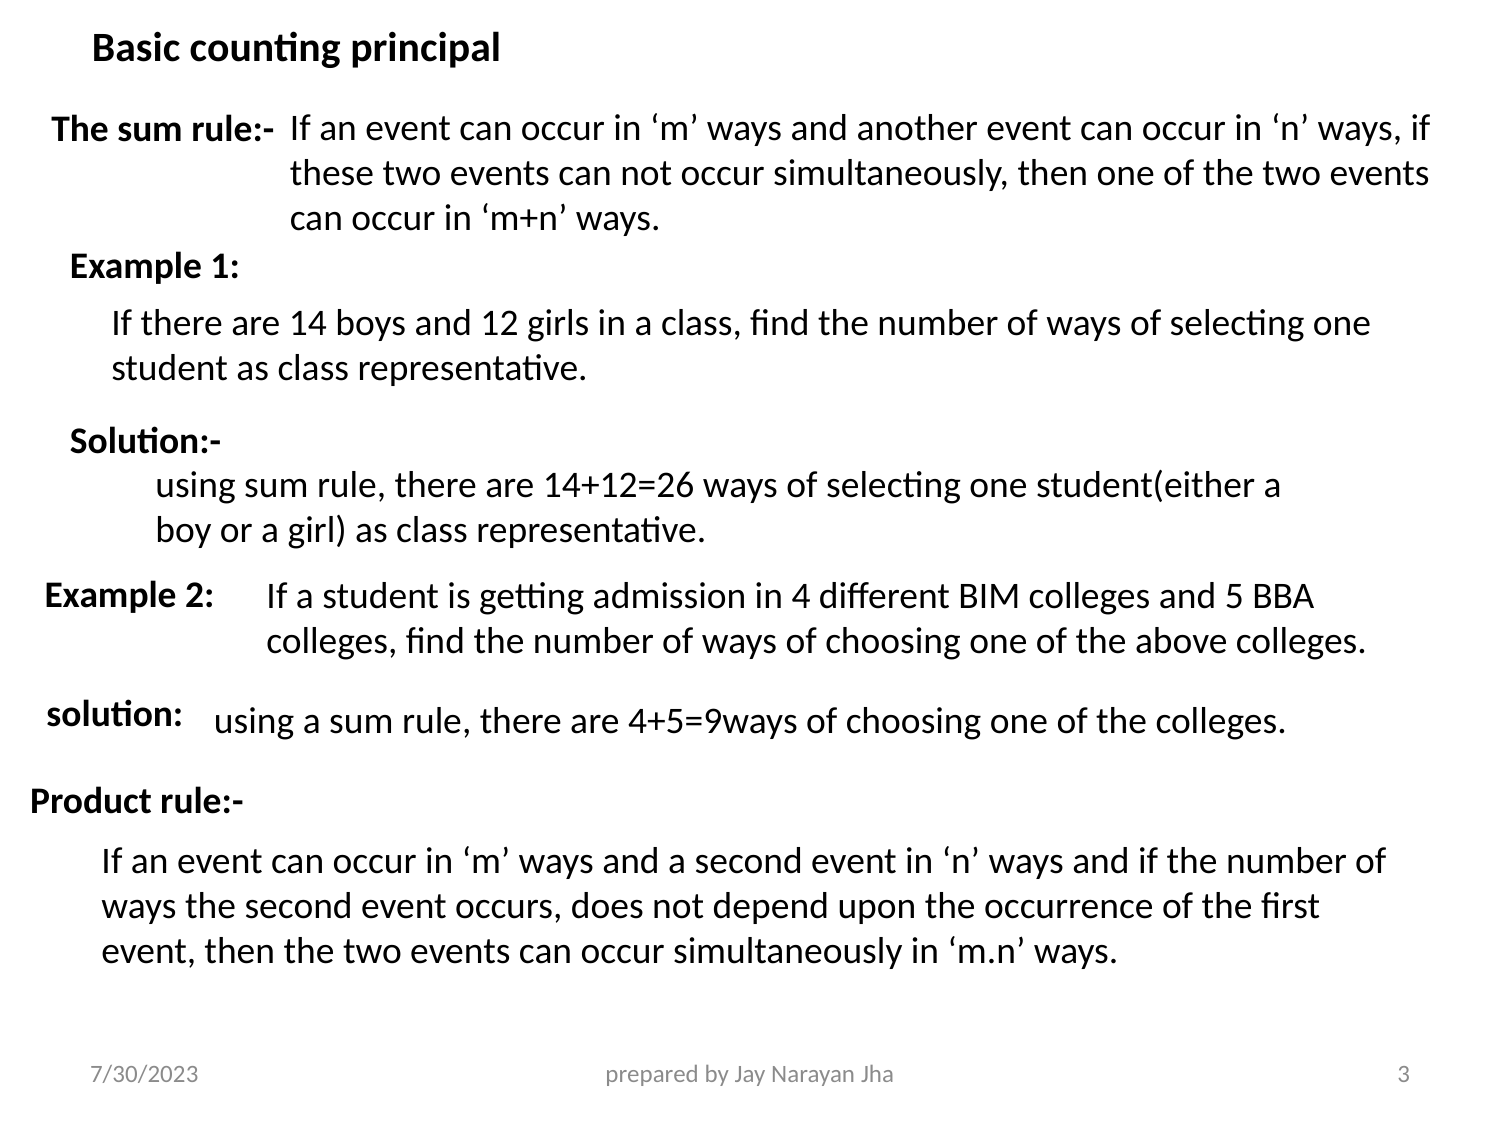

Basic counting principal
If an event can occur in ‘m’ ways and another event can occur in ‘n’ ways, if these two events can not occur simultaneously, then one of the two events can occur in ‘m+n’ ways.
The sum rule:-
Example 1:
If there are 14 boys and 12 girls in a class, find the number of ways of selecting one student as class representative.
Solution:-
using sum rule, there are 14+12=26 ways of selecting one student(either a boy or a girl) as class representative.
Example 2:
If a student is getting admission in 4 different BIM colleges and 5 BBA colleges, find the number of ways of choosing one of the above colleges.
solution:
using a sum rule, there are 4+5=9ways of choosing one of the colleges.
Product rule:-
If an event can occur in ‘m’ ways and a second event in ‘n’ ways and if the number of ways the second event occurs, does not depend upon the occurrence of the first event, then the two events can occur simultaneously in ‘m.n’ ways.
7/30/2023
prepared by Jay Narayan Jha
3